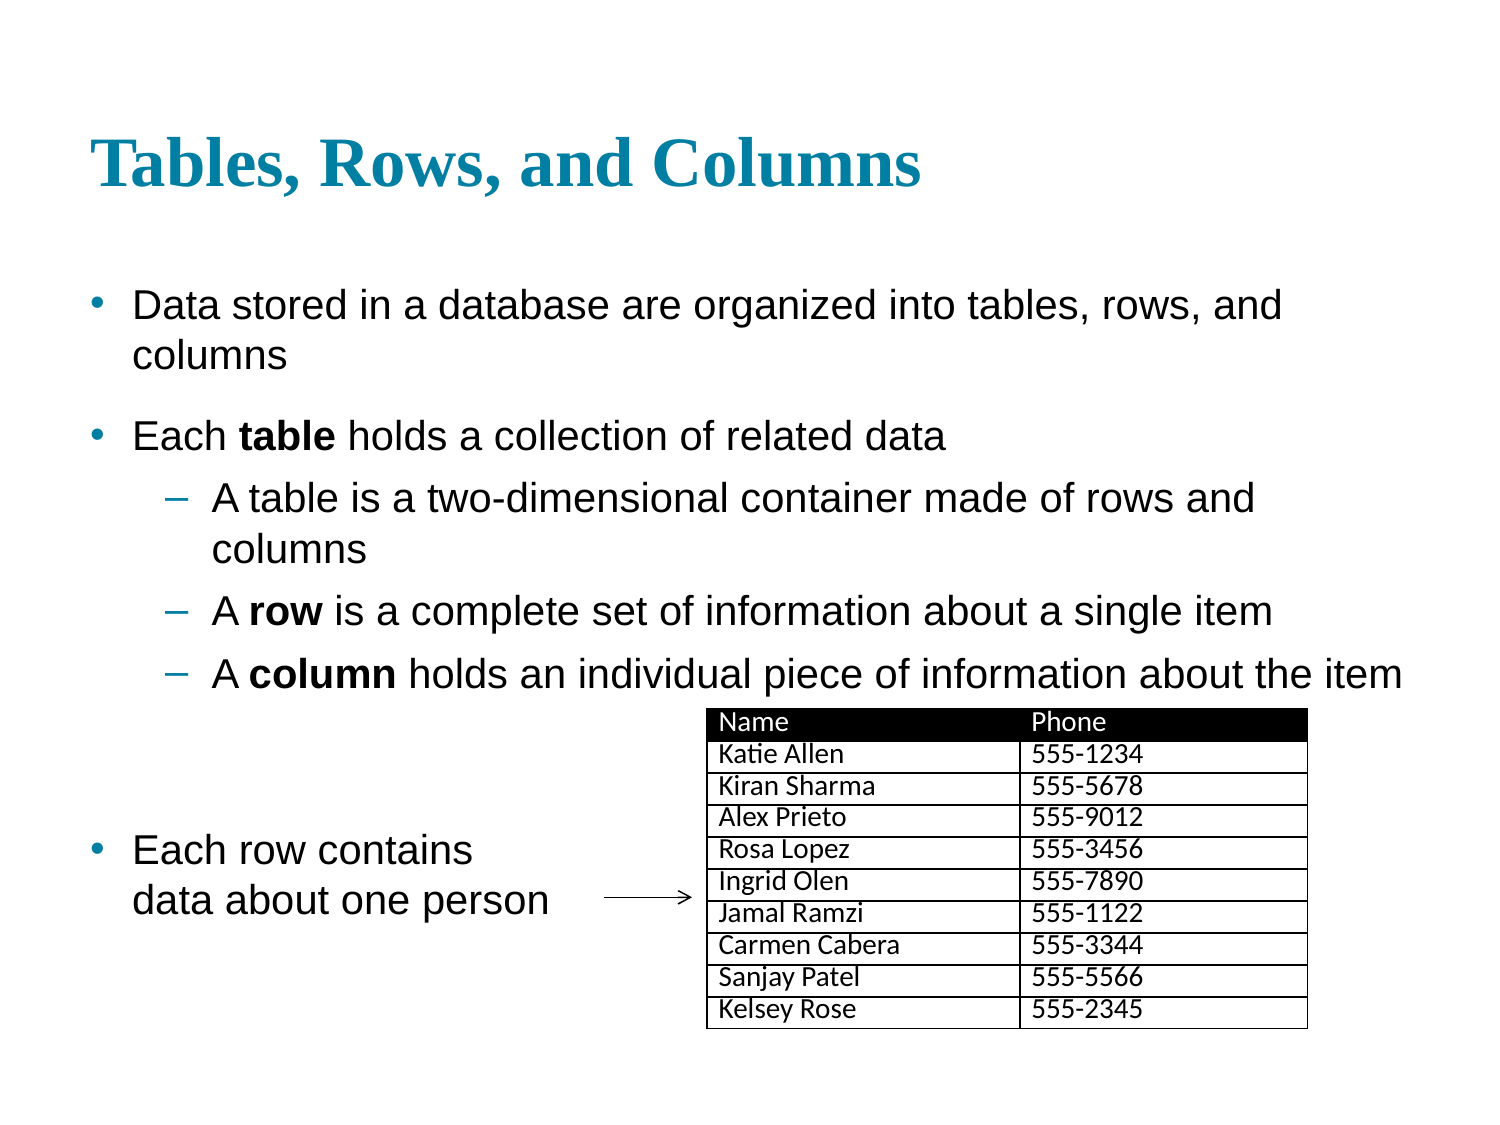

# Tables, Rows, and Columns
Data stored in a database are organized into tables, rows, and columns
Each table holds a collection of related data
A table is a two-dimensional container made of rows and columns
A row is a complete set of information about a single item
A column holds an individual piece of information about the item
| Name | Phone |
| --- | --- |
| Katie Allen | 555-1234 |
| Kiran Sharma | 555-5678 |
| Alex Prieto | 555-9012 |
| Rosa Lopez | 555-3456 |
| Ingrid Olen | 555-7890 |
| Jamal Ramzi | 555-1122 |
| Carmen Cabera | 555-3344 |
| Sanjay Patel | 555-5566 |
| Kelsey Rose | 555-2345 |
Each row contains data about one person